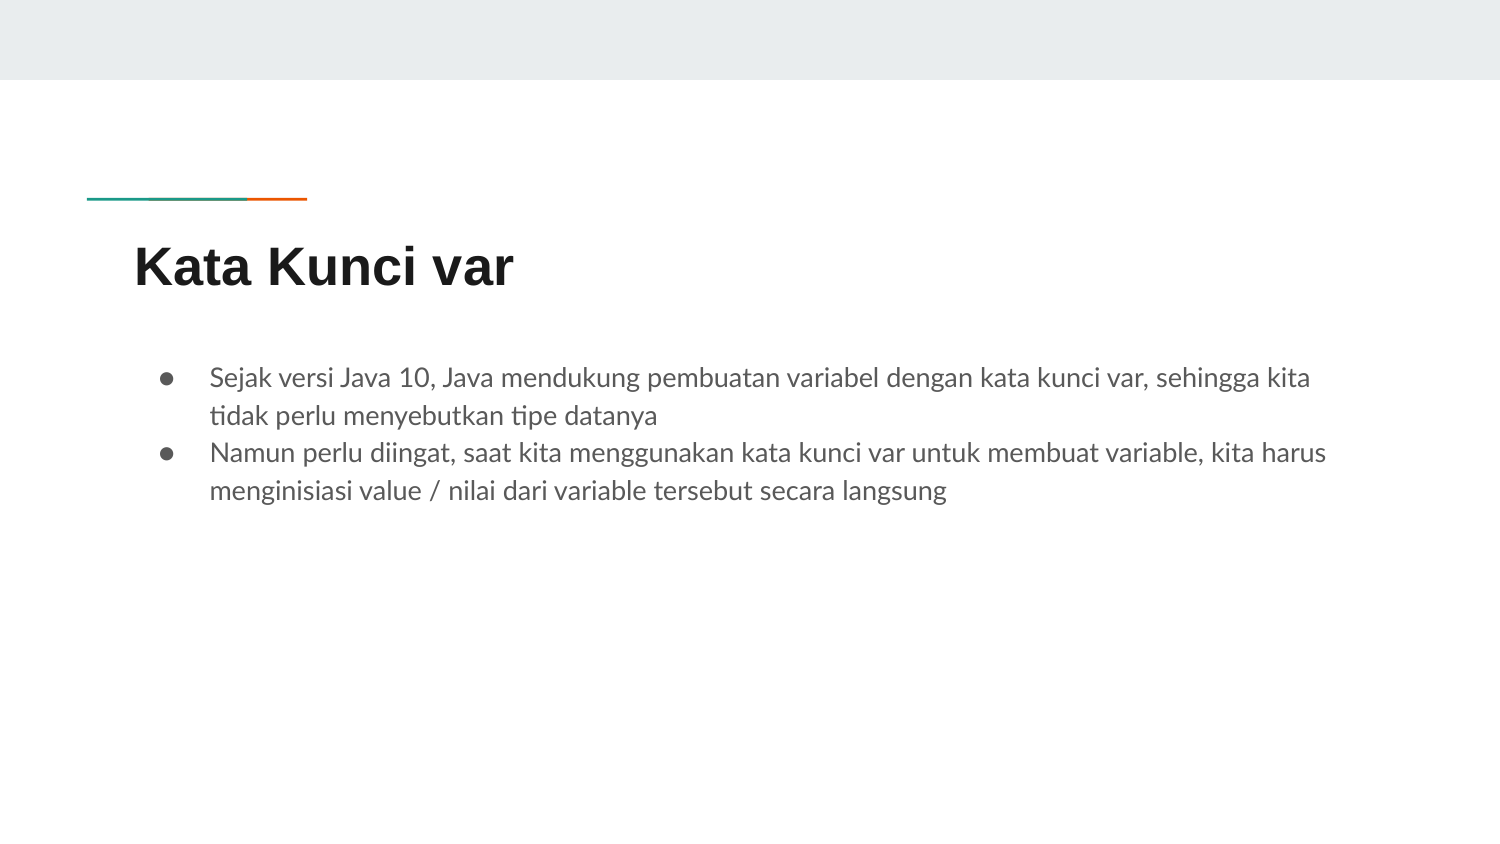

# Kata Kunci var
Sejak versi Java 10, Java mendukung pembuatan variabel dengan kata kunci var, sehingga kita tidak perlu menyebutkan tipe datanya
Namun perlu diingat, saat kita menggunakan kata kunci var untuk membuat variable, kita harus menginisiasi value / nilai dari variable tersebut secara langsung